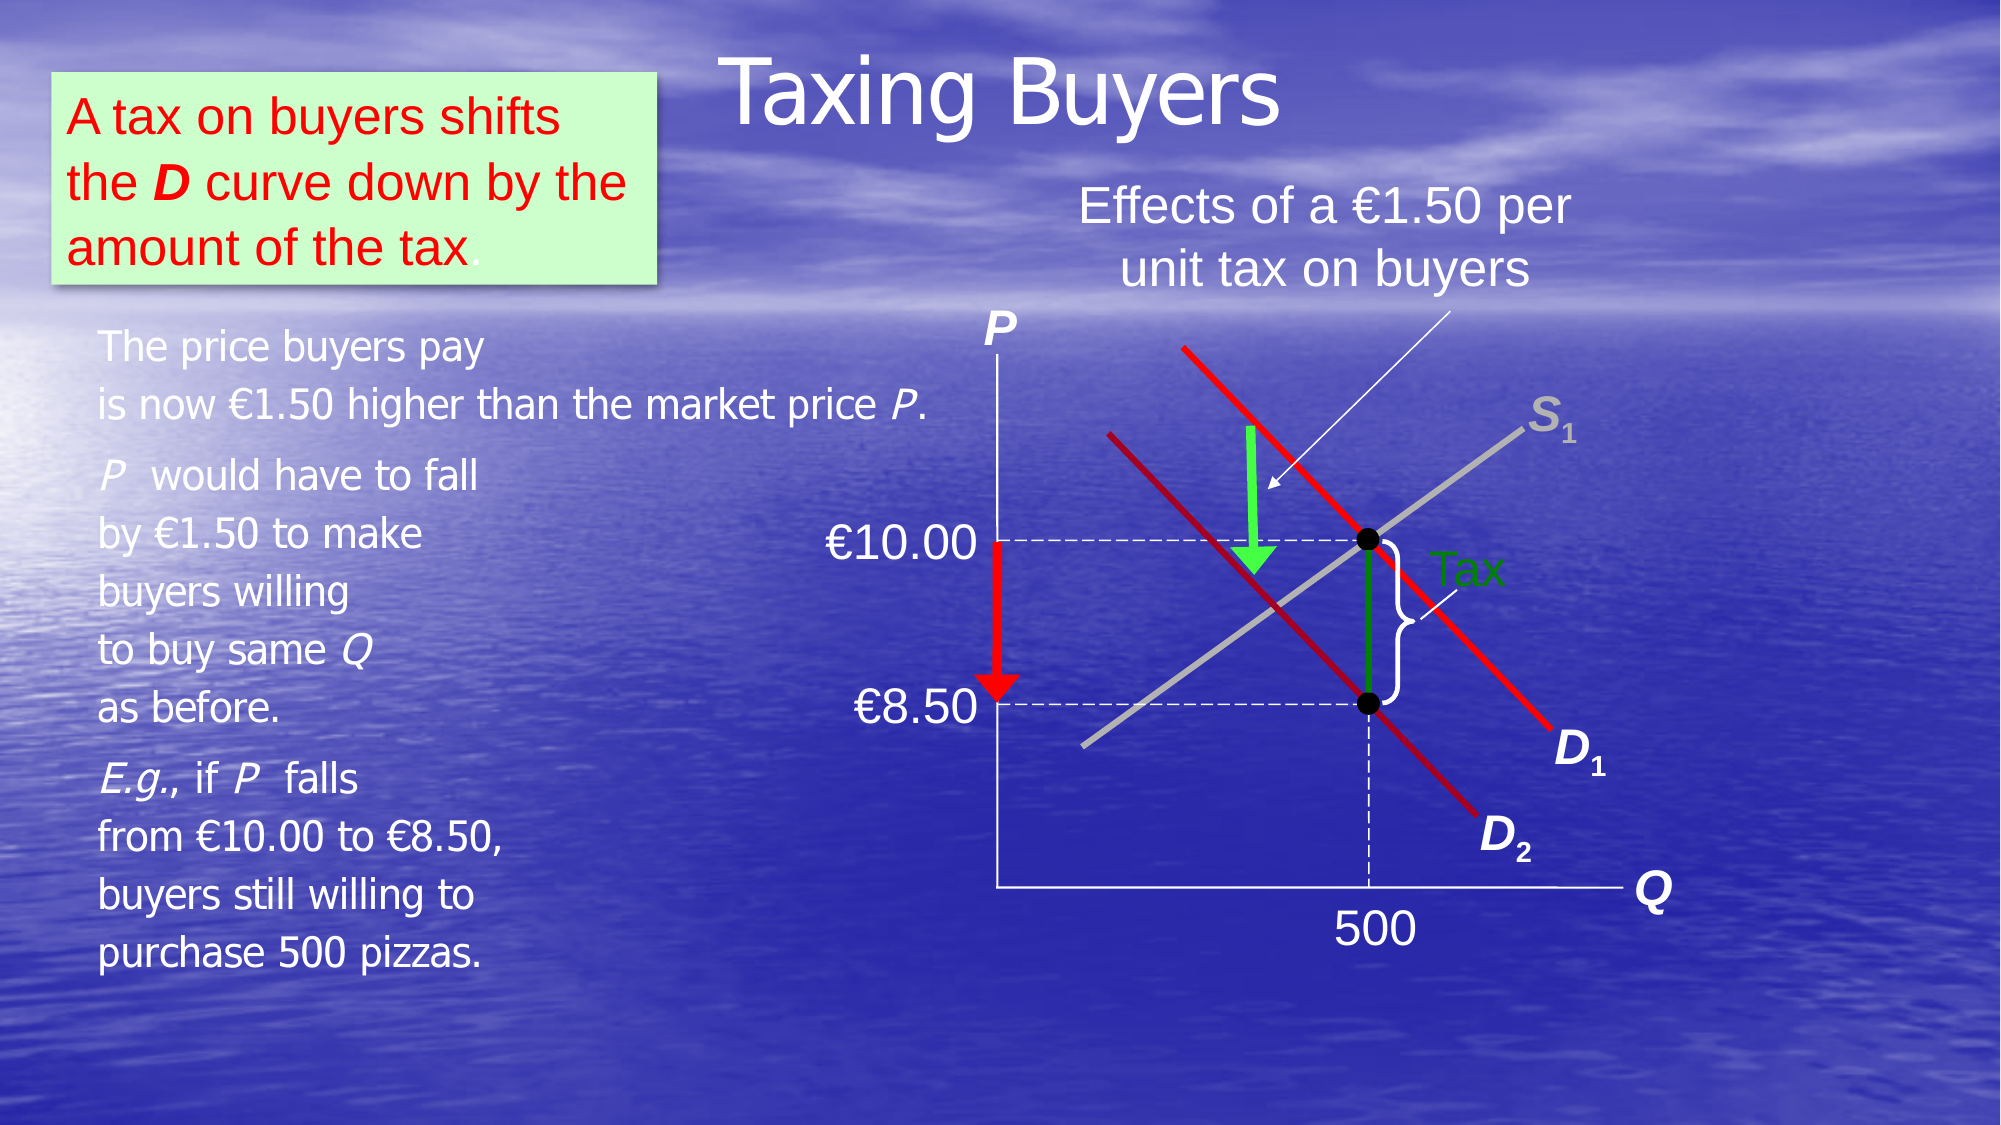

Taxing Buyers
A tax on buyers shifts the D curve down by the amount of the tax.
Effects of a €1.50 per unit tax on buyers
P

Q
The price buyers pay
is now €1.50 higher than the market price P.
P  would have to fall
by €1.50 to make
buyers willing
to buy same Q
as before.
E.g., if P  falls
from €10.00 to €8.50,
buyers still willing to
purchase 500 pizzas.

D1
S1

D2
€10.00

500
Tax

€8.50